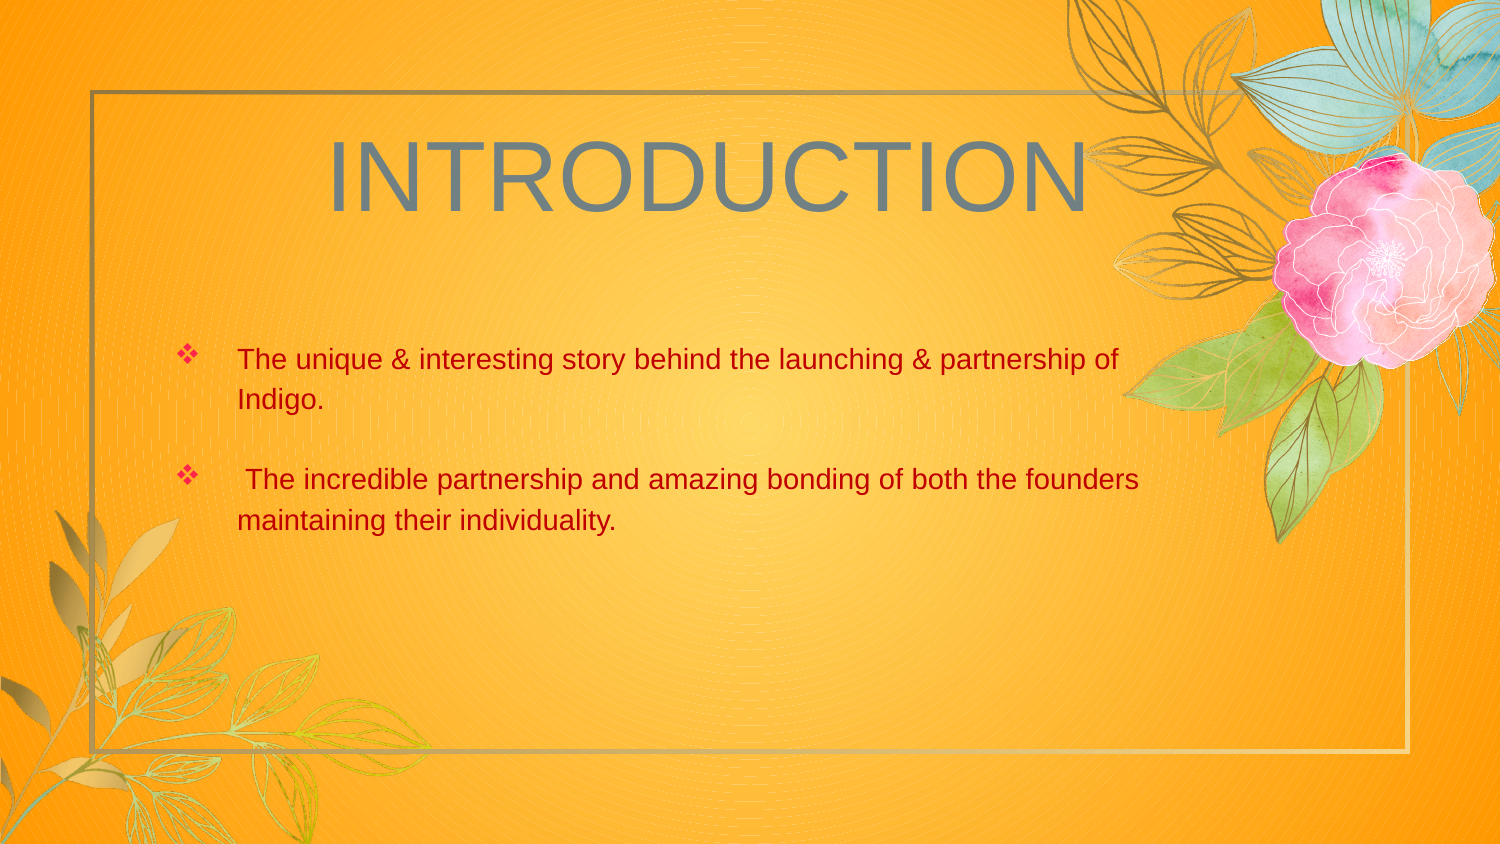

# INTRODUCTION
The unique & interesting story behind the launching & partnership of Indigo.

 The incredible partnership and amazing bonding of both the founders maintaining their individuality.